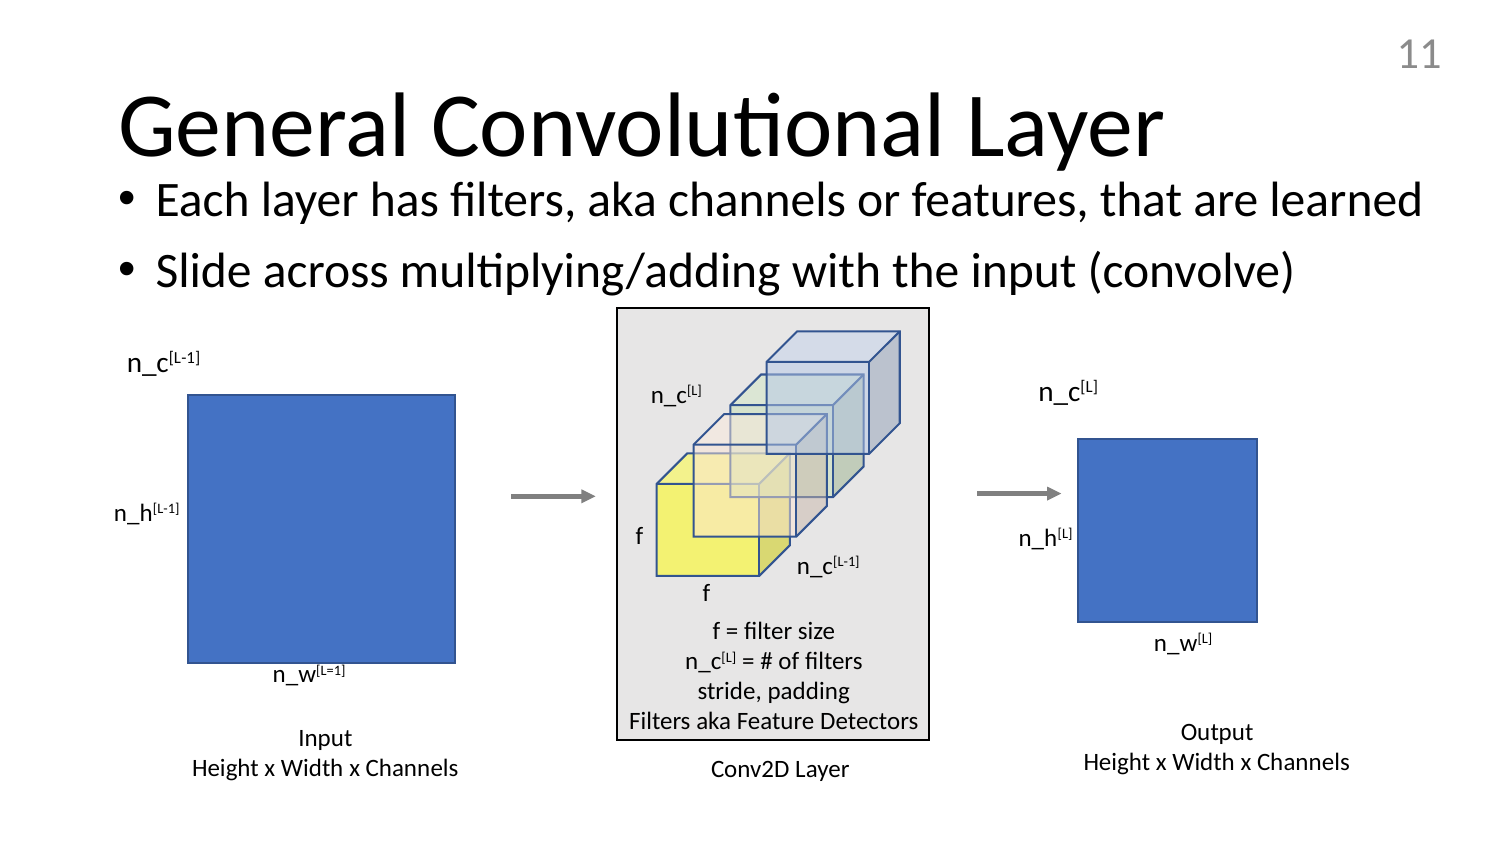

11
# General Convolutional Layer
Each layer has filters, aka channels or features, that are learned
Slide across multiplying/adding with the input (convolve)

n_c[L-1]
n_c[L]

n_c[L]

n_h[L-1]
f
n_h[L]
n_c[L-1]
f
f = filter size
n_c[L] = # of filters
stride, padding
Filters aka Feature Detectors
n_w[L]
n_w[L=1]
Output
Height x Width x Channels
Input
Height x Width x Channels
Conv2D Layer